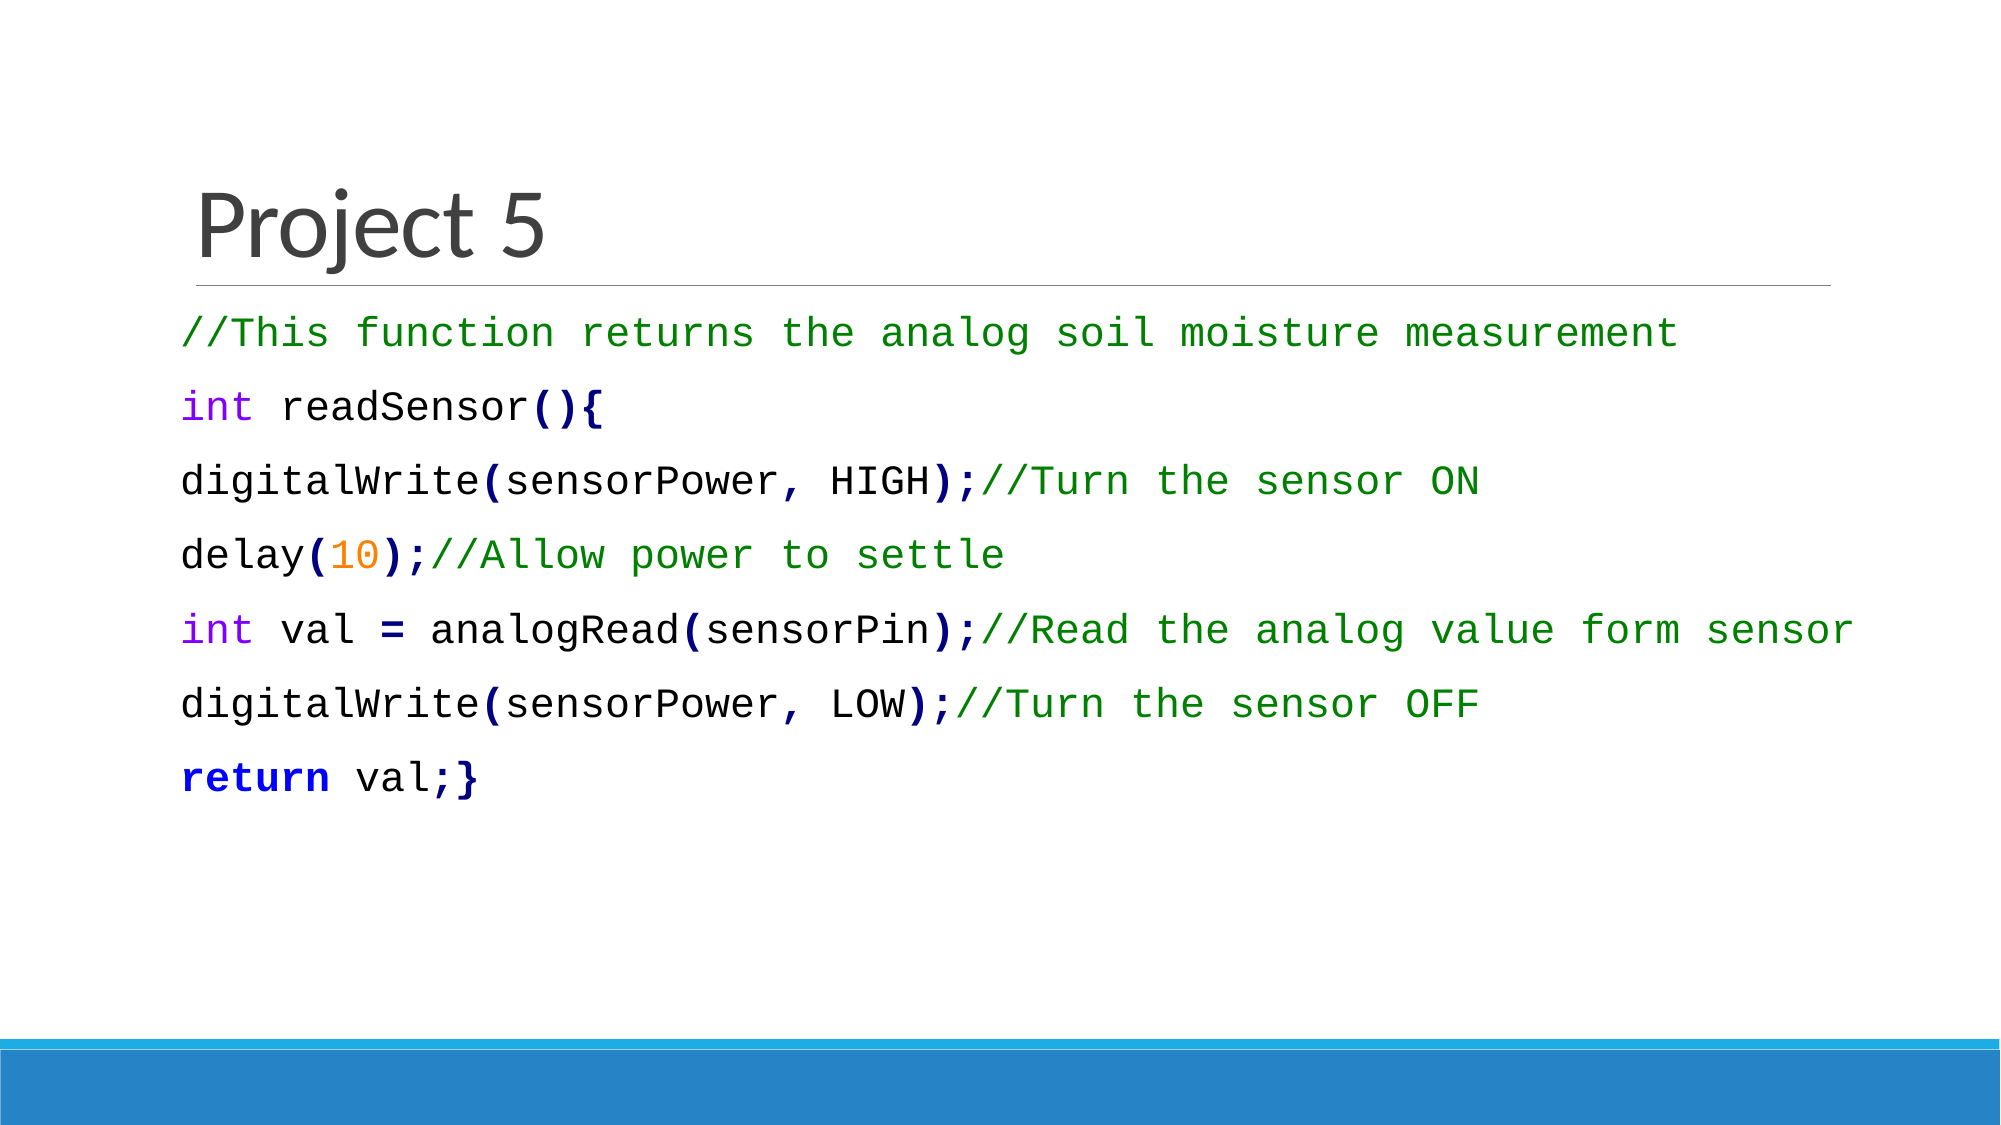

# Project 5
//This function returns the analog soil moisture measurement
int readSensor(){
digitalWrite(sensorPower, HIGH);//Turn the sensor ON
delay(10);//Allow power to settle
int val = analogRead(sensorPin);//Read the analog value form sensor
digitalWrite(sensorPower, LOW);//Turn the sensor OFF
return val;}